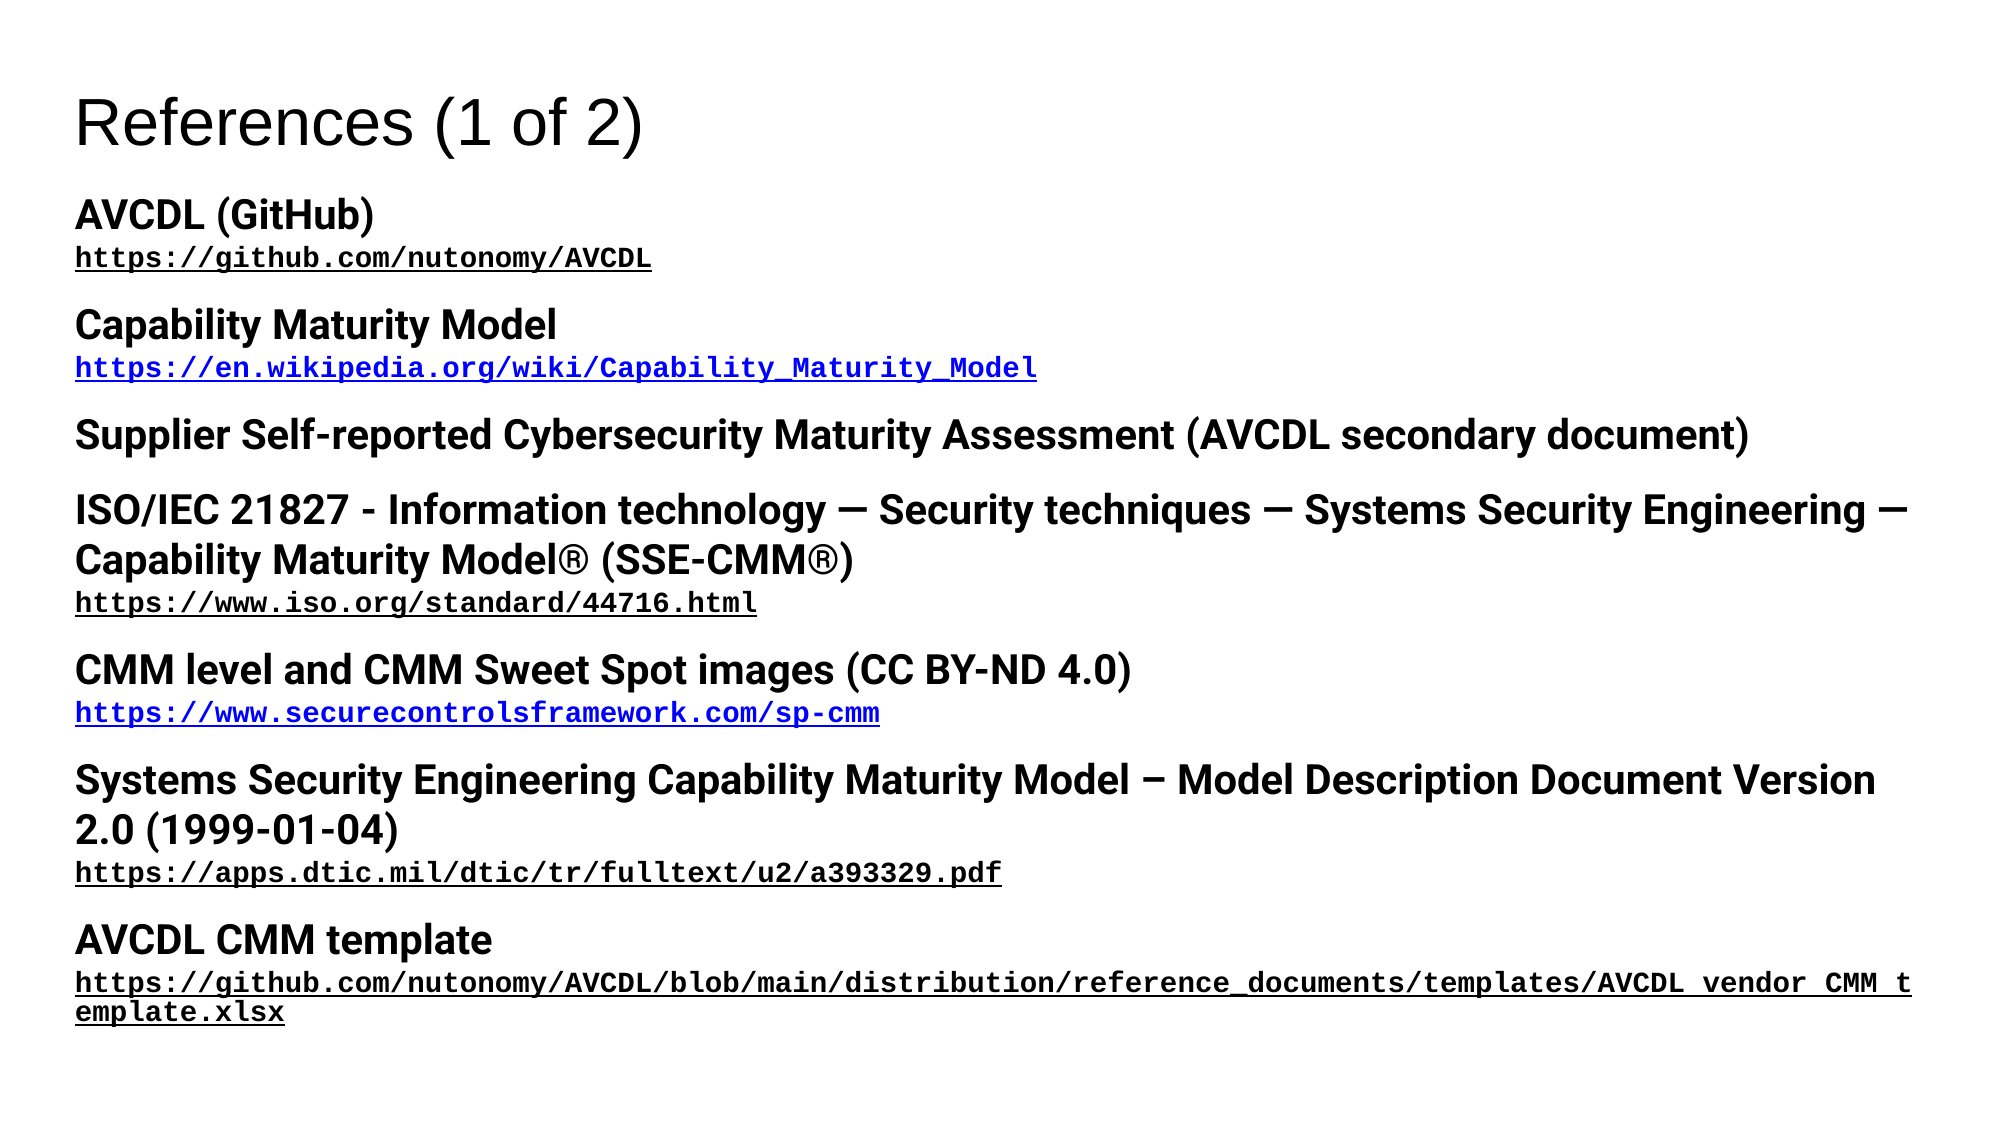

# References (1 of 2)
AVCDL (GitHub)
https://github.com/nutonomy/AVCDL
Capability Maturity Model
https://en.wikipedia.org/wiki/Capability_Maturity_Model
Supplier Self-reported Cybersecurity Maturity Assessment (AVCDL secondary document)
ISO/IEC 21827 - Information technology — Security techniques — Systems Security Engineering — Capability Maturity Model® (SSE-CMM®)
https://www.iso.org/standard/44716.html
CMM level and CMM Sweet Spot images (CC BY-ND 4.0)
https://www.securecontrolsframework.com/sp-cmm
Systems Security Engineering Capability Maturity Model – Model Description Document Version 2.0 (1999-01-04)
https://apps.dtic.mil/dtic/tr/fulltext/u2/a393329.pdf
AVCDL CMM template
https://github.com/nutonomy/AVCDL/blob/main/distribution/reference_documents/templates/AVCDL vendor CMM template.xlsx